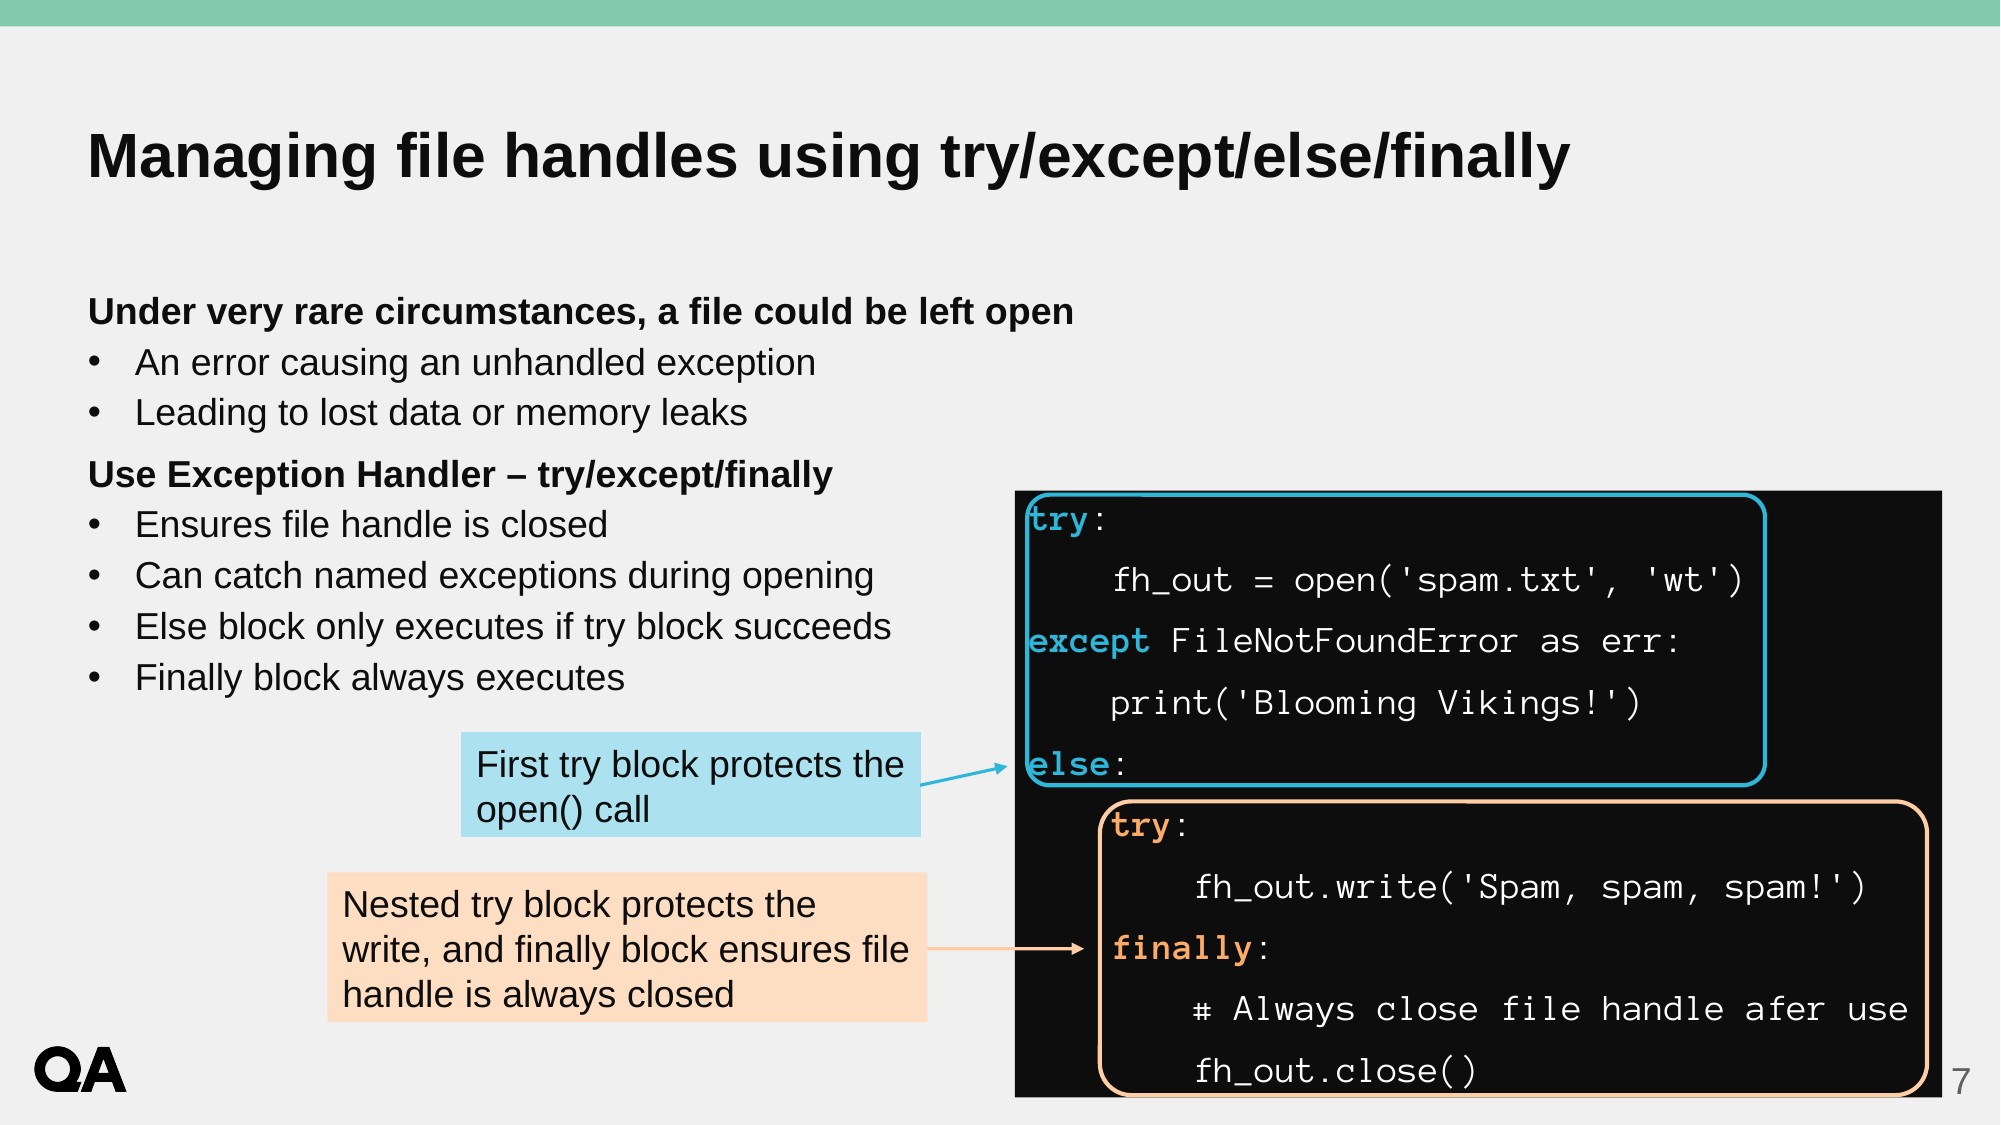

# Managing file handles using try/except/else/finally
Under very rare circumstances, a file could be left open
An error causing an unhandled exception
Leading to lost data or memory leaks
Use Exception Handler – try/except/finally
Ensures file handle is closed
Can catch named exceptions during opening
Else block only executes if try block succeeds
Finally block always executes
try:
    fh_out = open('spam.txt', 'wt')
except FileNotFoundError as err:
    print('Blooming Vikings!')
else:
    try:
        fh_out.write('Spam, spam, spam!')
    finally:
        # Always close file handle afer use
        fh_out.close()

First try block protects the open() call

Nested try block protects the write, and finally block ensures file handle is always closed

7